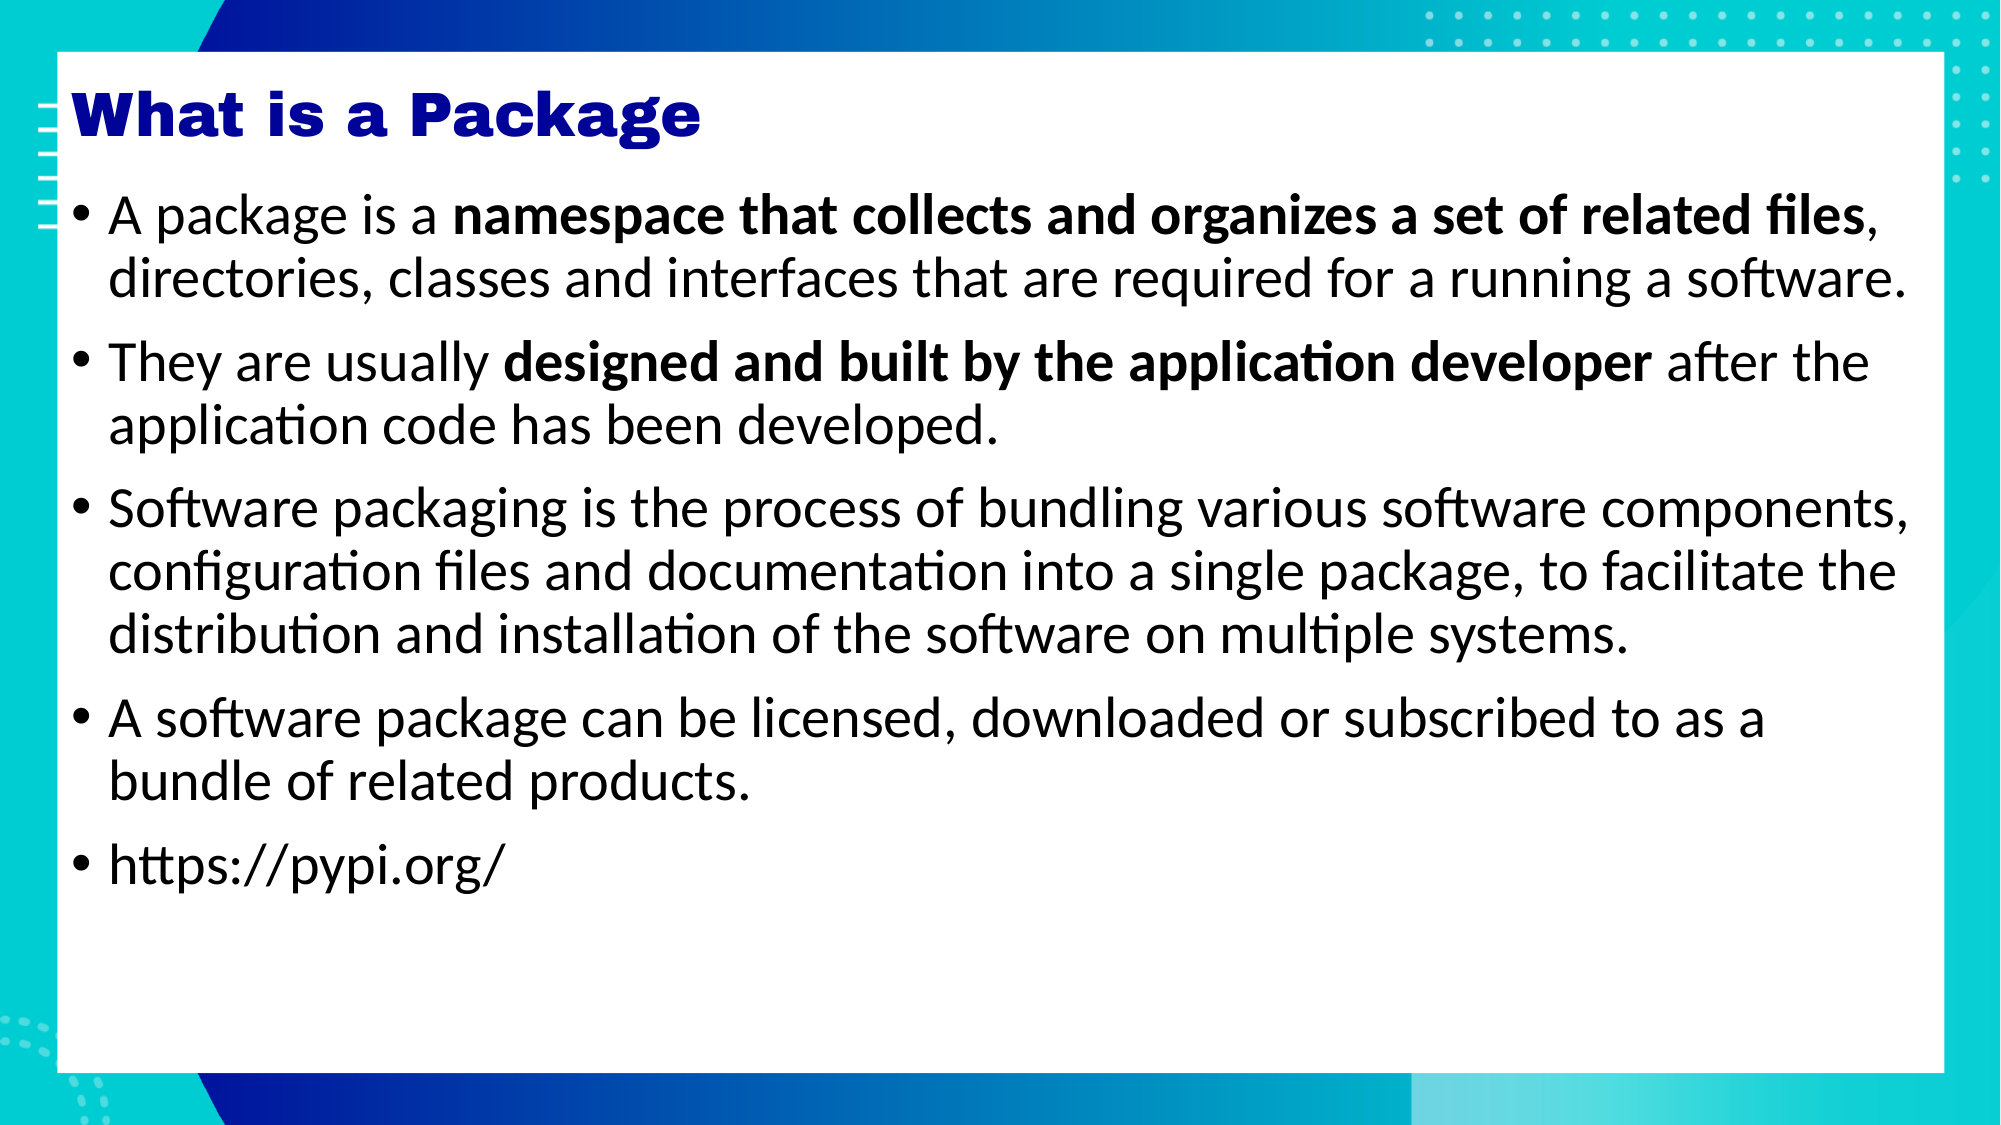

# What is a Package
A package is a namespace that collects and organizes a set of related files, directories, classes and interfaces that are required for a running a software.
They are usually designed and built by the application developer after the application code has been developed.
Software packaging is the process of bundling various software components, configuration files and documentation into a single package, to facilitate the distribution and installation of the software on multiple systems.
A software package can be licensed, downloaded or subscribed to as a bundle of related products.
https://pypi.org/